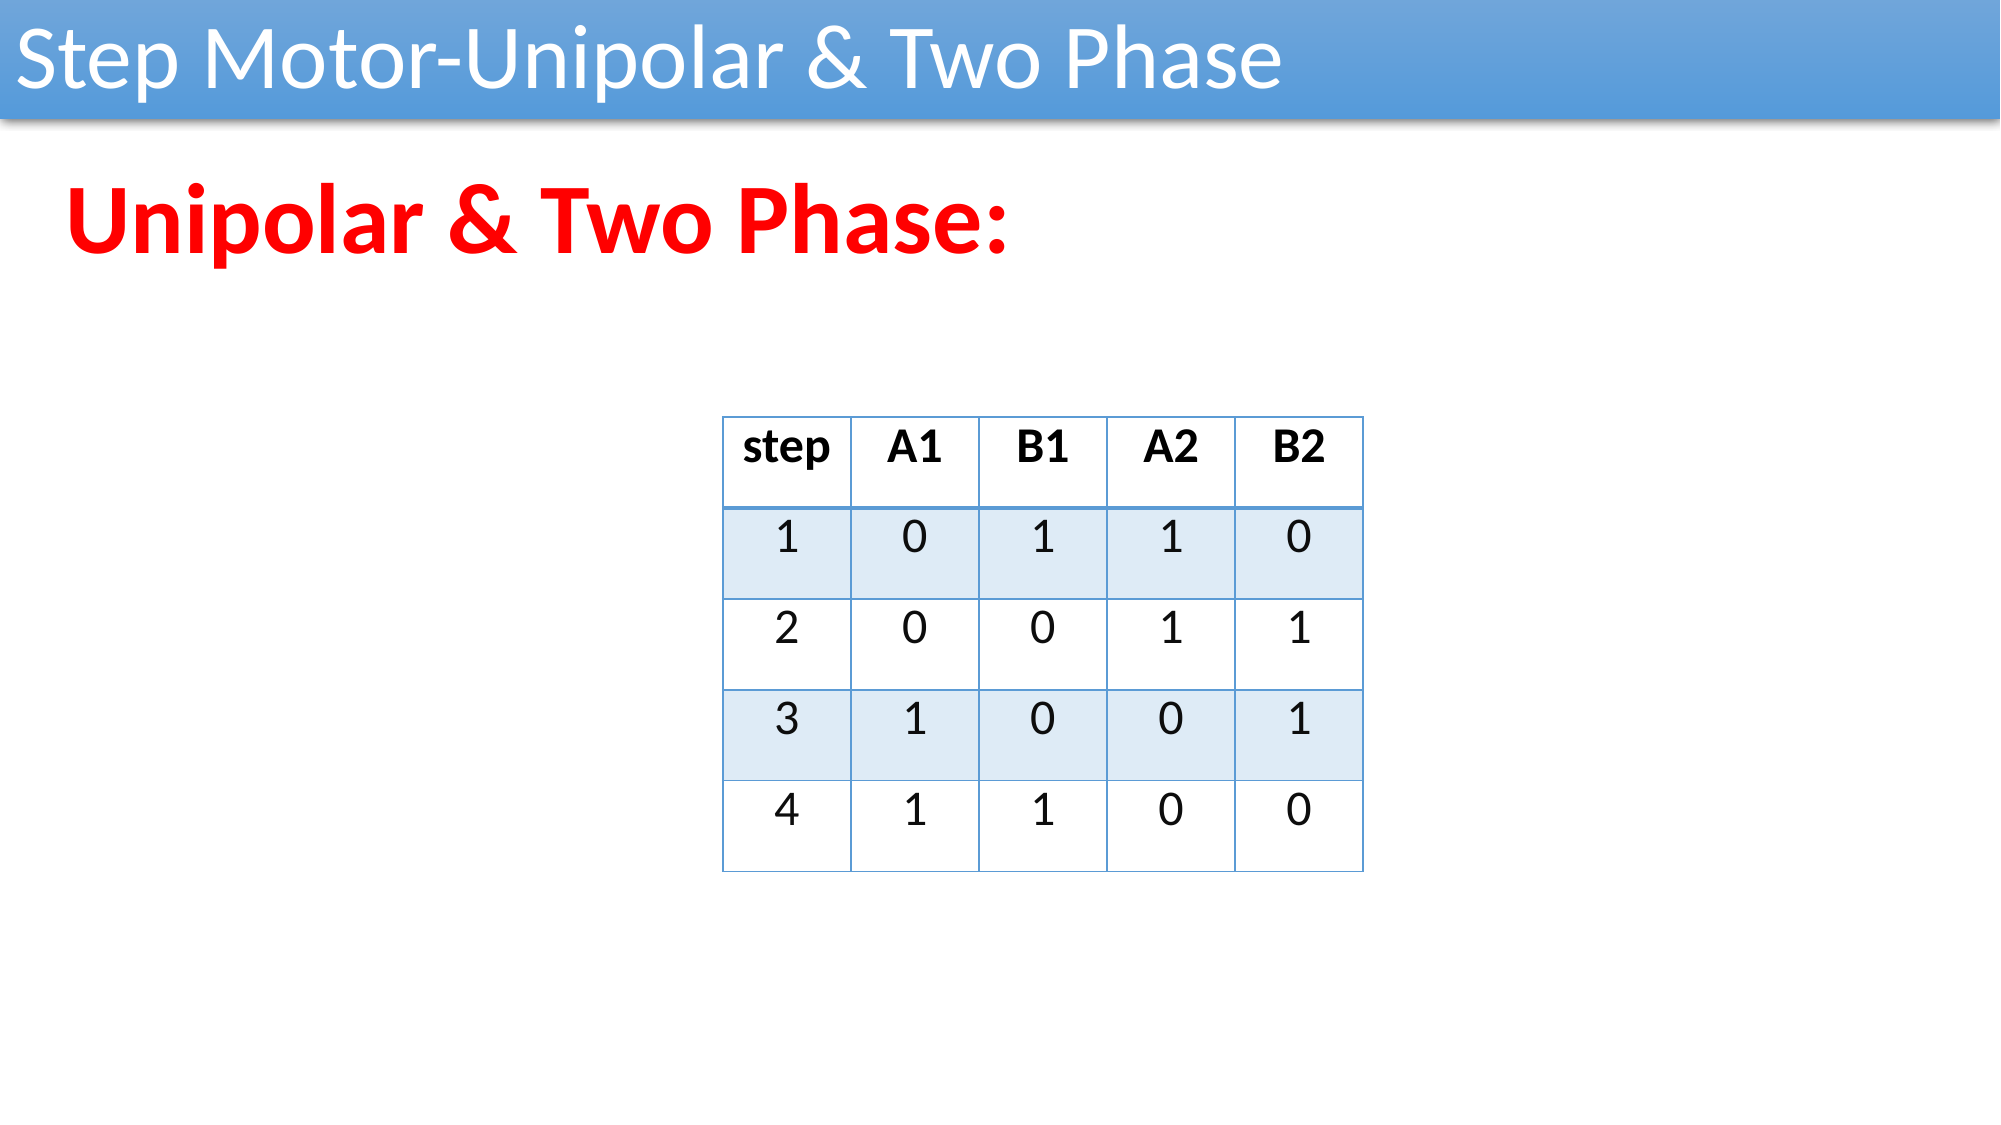

Step Motor-Unipolar & Two Phase
Unipolar & Two Phase:
| step | A1 | B1 | A2 | B2 |
| --- | --- | --- | --- | --- |
| 1 | 0 | 1 | 1 | 0 |
| 2 | 0 | 0 | 1 | 1 |
| 3 | 1 | 0 | 0 | 1 |
| 4 | 1 | 1 | 0 | 0 |